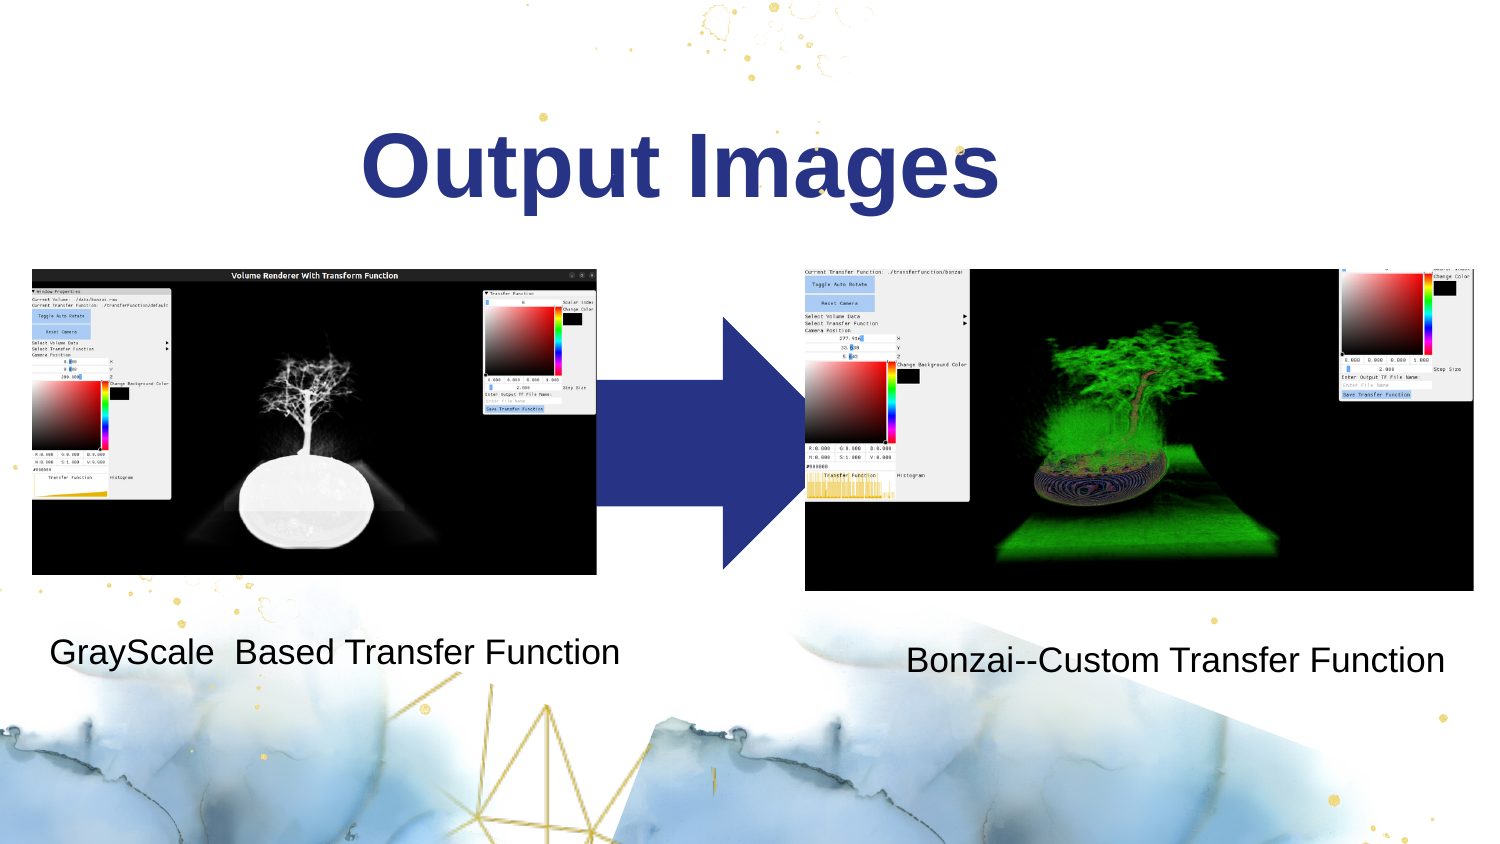

Output Images

GrayScale  Based Transfer Function

Bonzai--Custom Transfer Function